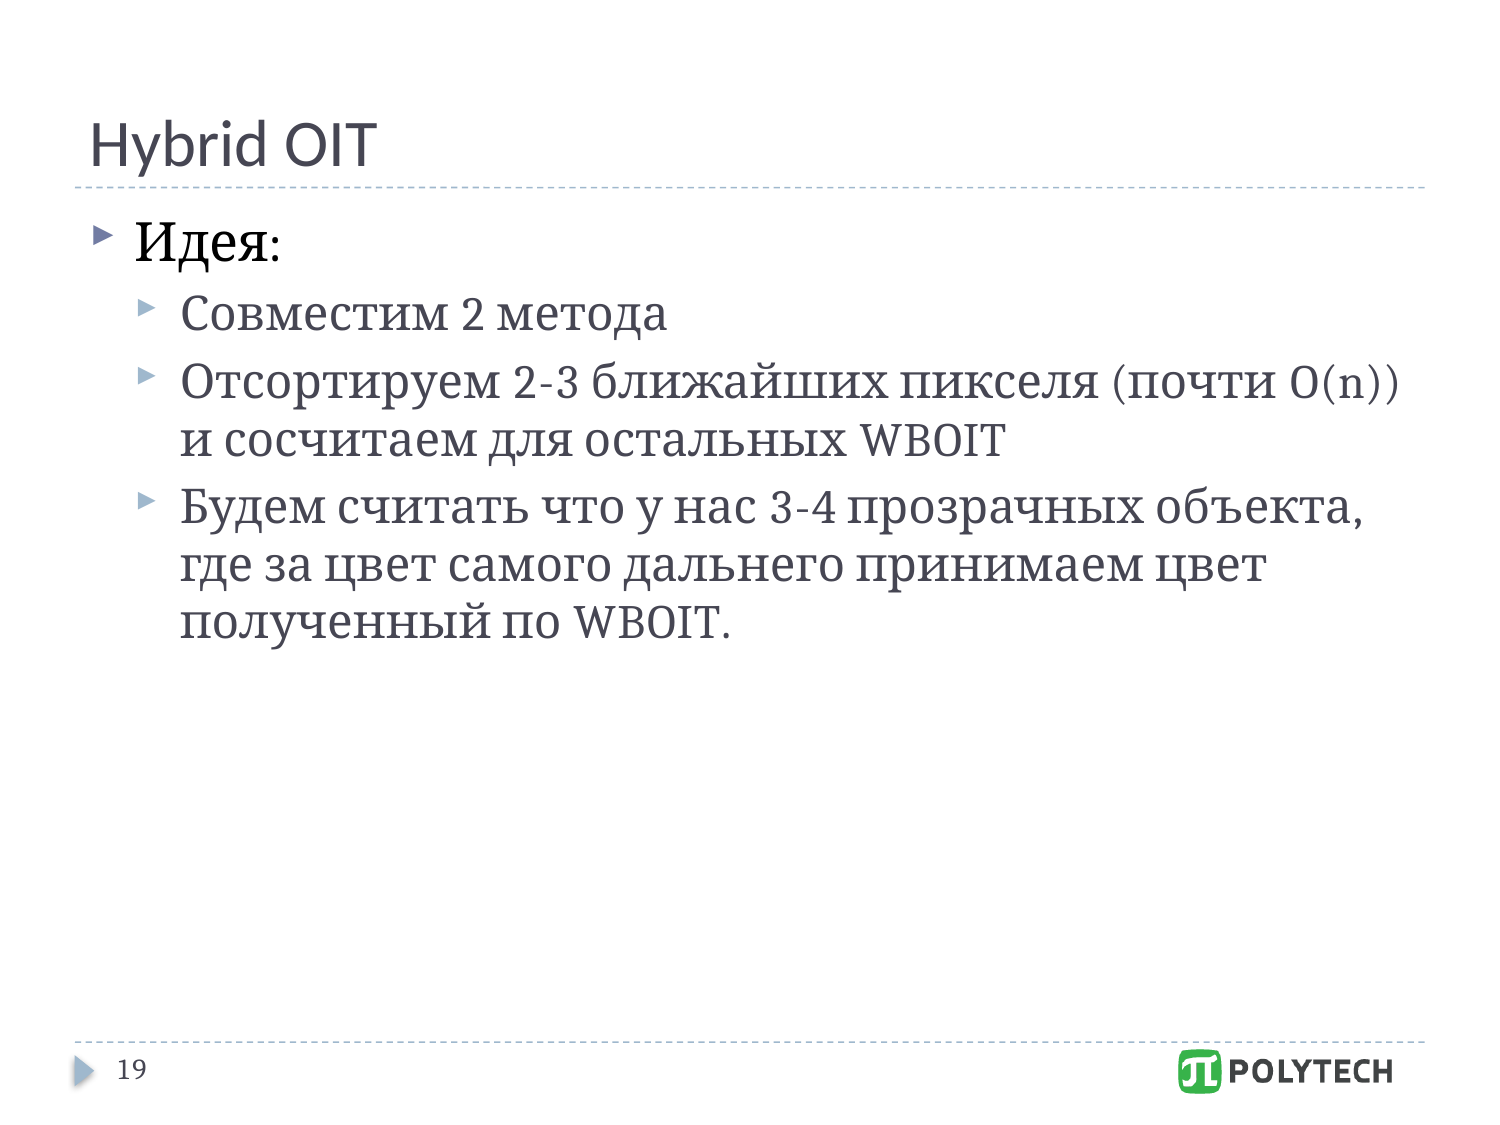

# Hybrid OIT
Идея:
Совместим 2 метода
Отсортируем 2-3 ближайших пикселя (почти O(n)) и сосчитаем для остальных WBOIT
Будем считать что у нас 3-4 прозрачных объекта, где за цвет самого дальнего принимаем цвет полученный по WBOIT.
19